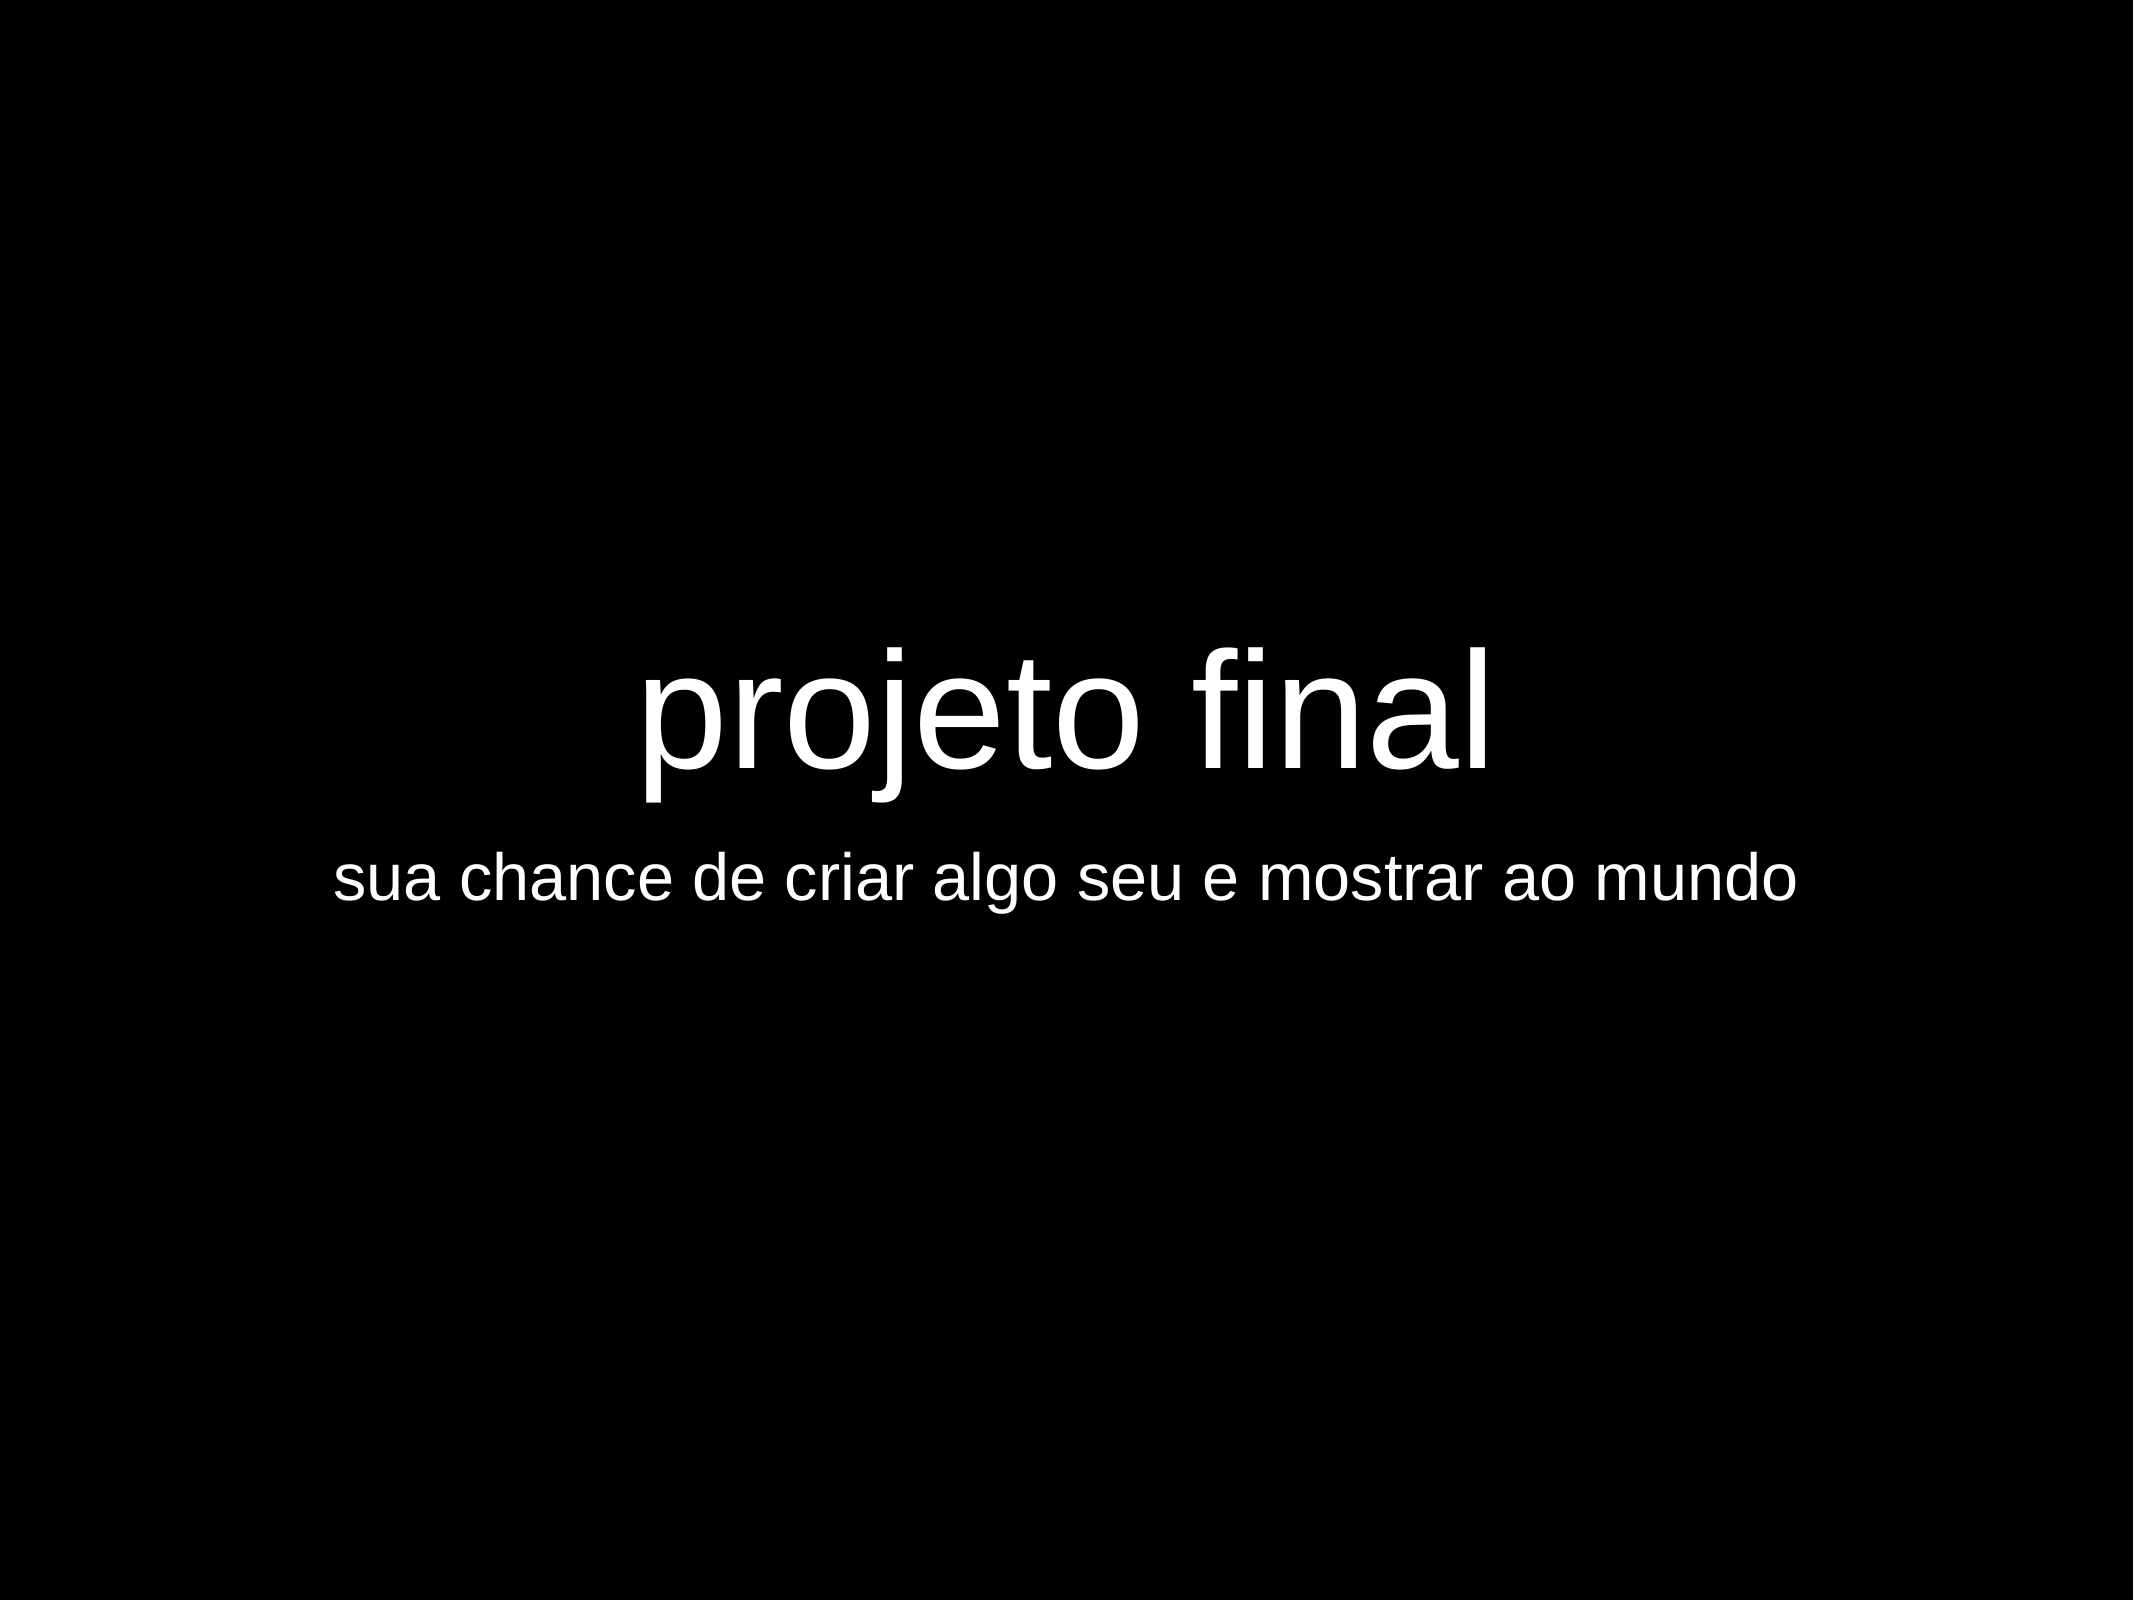

# projeto final
sua chance de criar algo seu e mostrar ao mundo